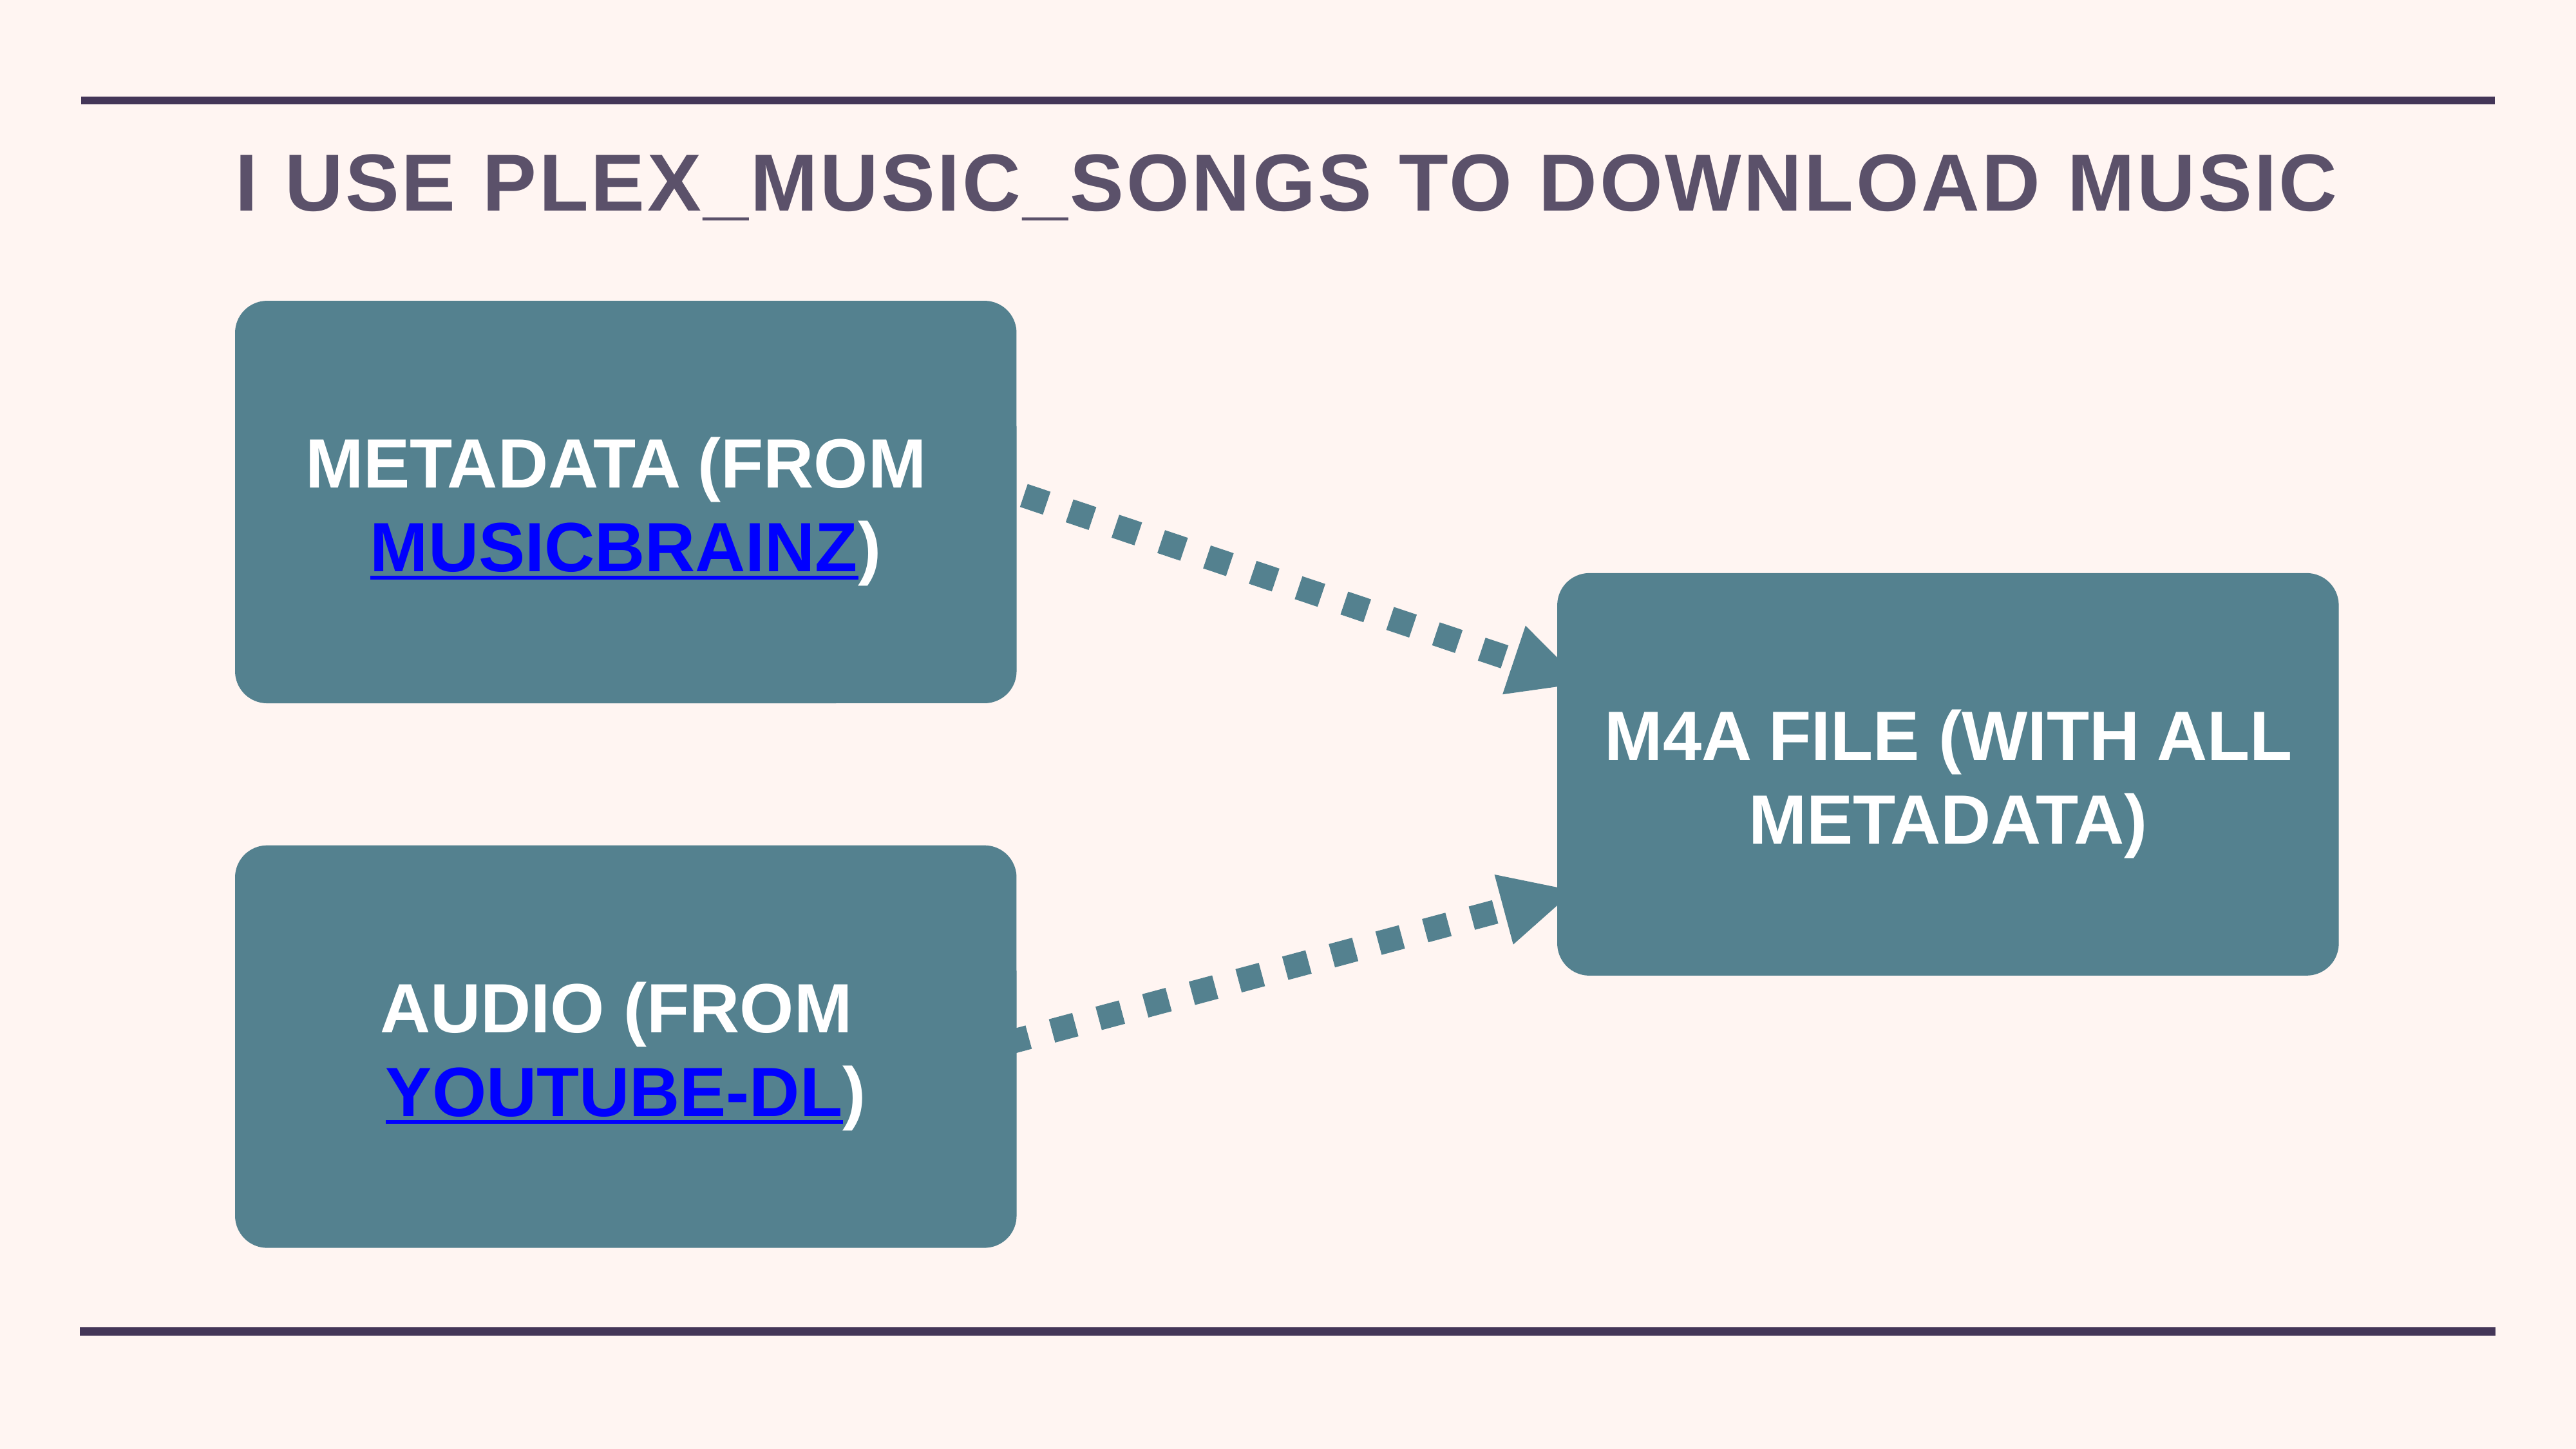

# I USE plex_music_Songs to download music
METADATA (FROM MUSICBRAINZ)

M4A FILE (WITH ALL METADATA)
AUDIO (FROM YOUTUBE-DL)